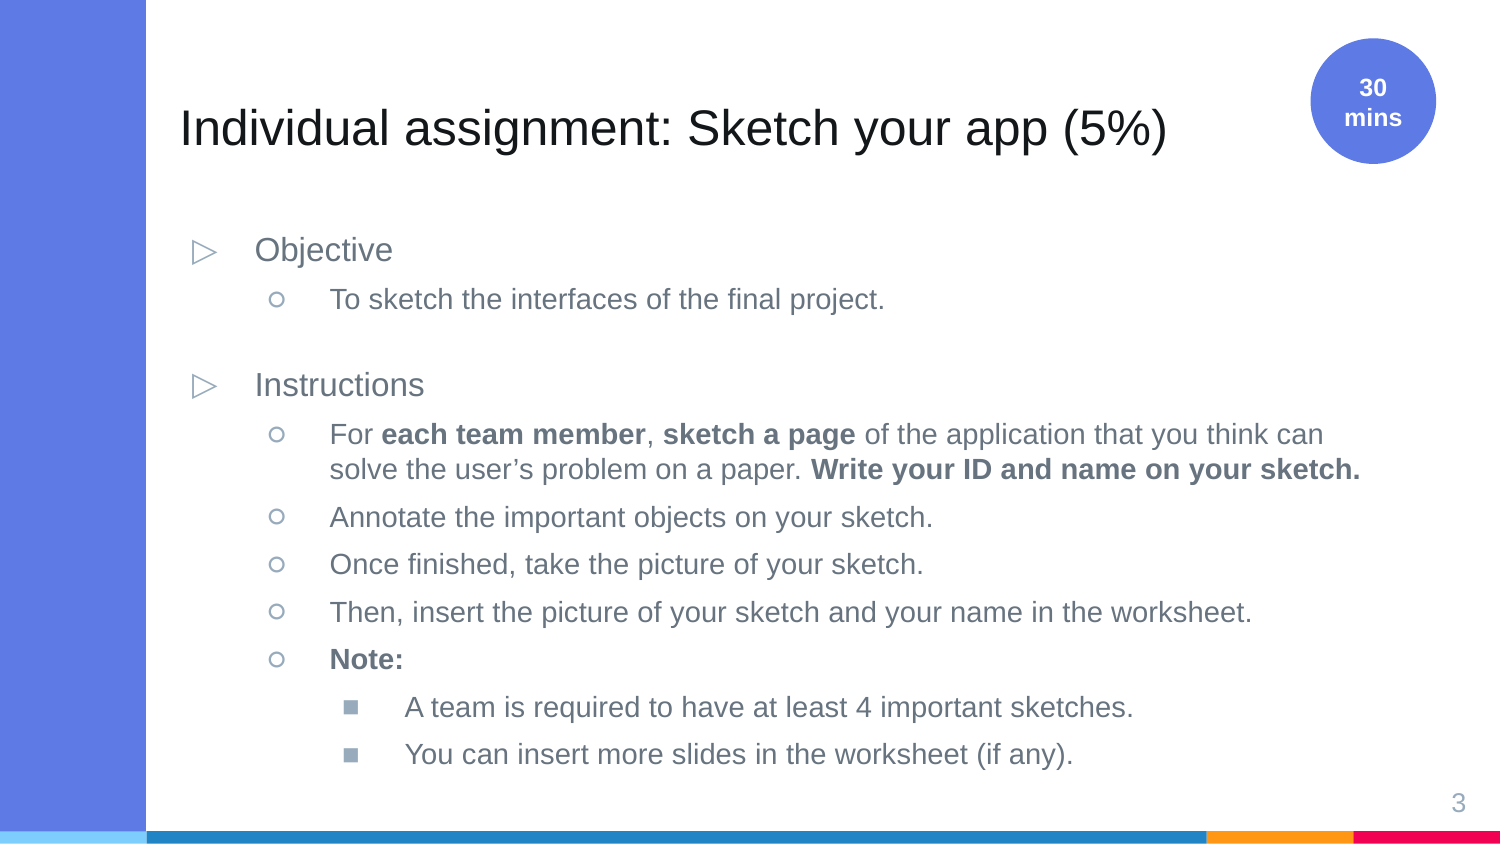

30 mins
# Individual assignment: Sketch your app (5%)
Objective
To sketch the interfaces of the final project.

Instructions
For each team member, sketch a page of the application that you think can solve the user’s problem on a paper. Write your ID and name on your sketch.
Annotate the important objects on your sketch.
Once finished, take the picture of your sketch.
Then, insert the picture of your sketch and your name in the worksheet.
Note:
A team is required to have at least 4 important sketches.
You can insert more slides in the worksheet (if any).

3